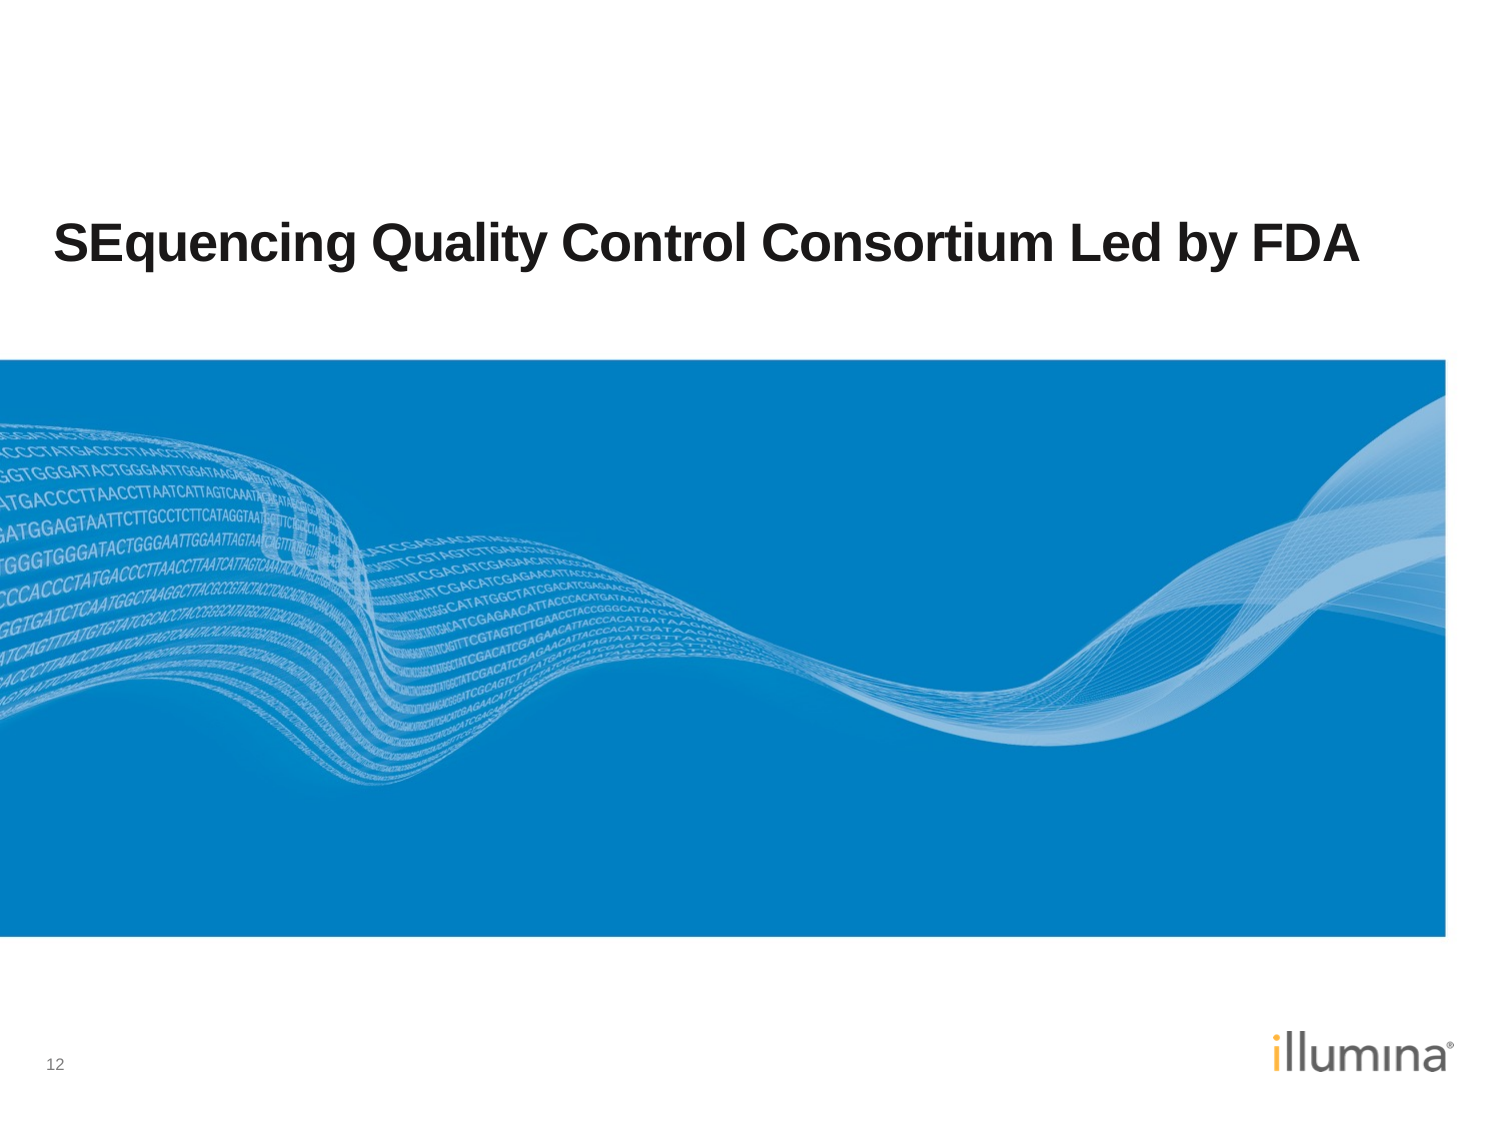

# SEquencing Quality Control Consortium Led by FDA